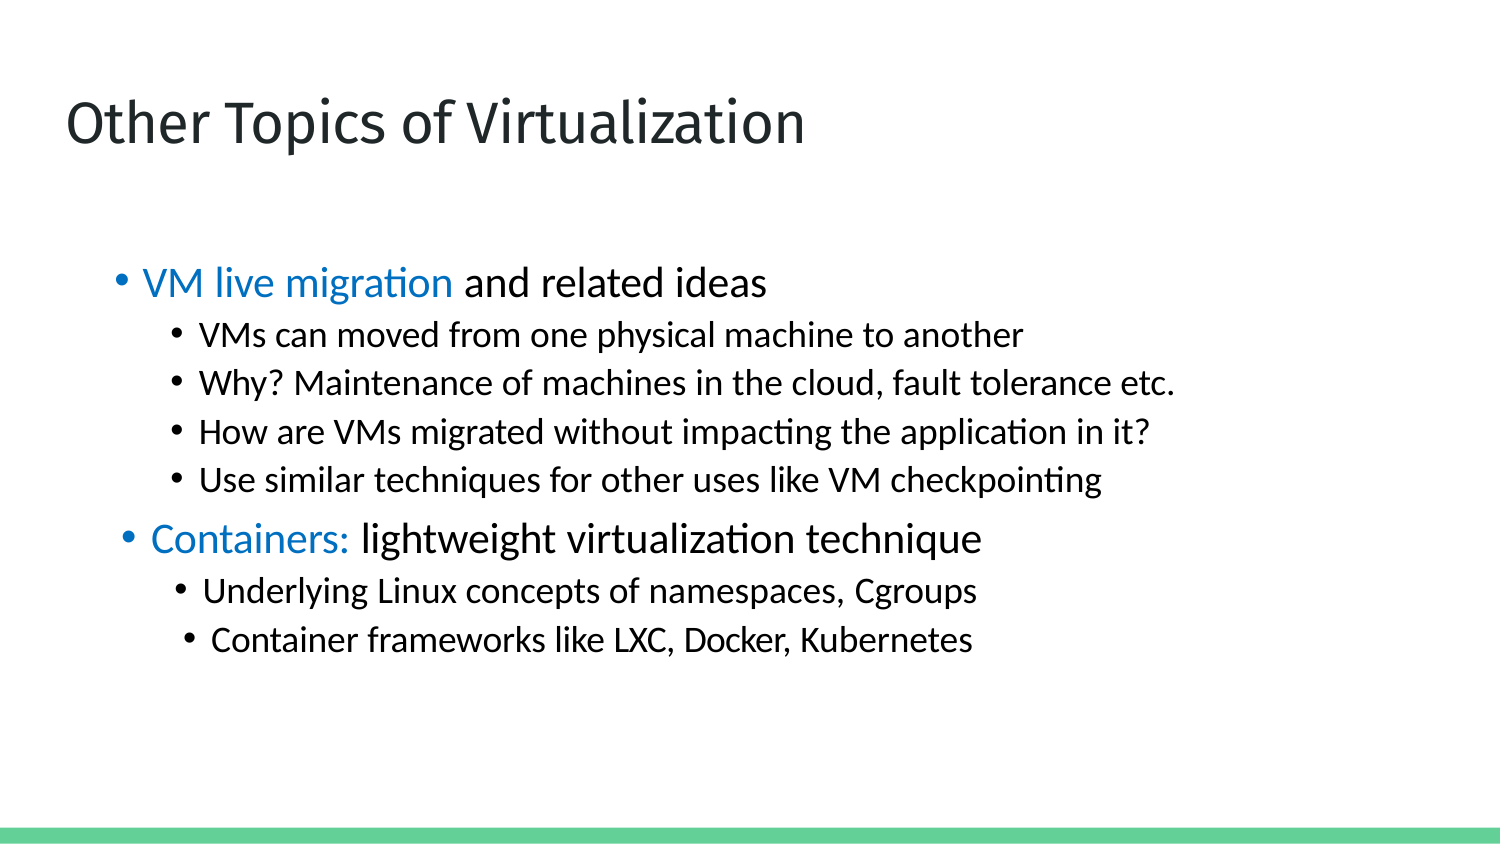

# Other topics in virtualization
Other Topics of Virtualization
VM live migration and related ideas
VMs can moved from one physical machine to another
Why? Maintenance of machines in the cloud, fault tolerance etc.
How are VMs migrated without impacting the application in it?
Use similar techniques for other uses like VM checkpointing
Containers: lightweight virtualization technique
Underlying Linux concepts of namespaces, Cgroups
Container frameworks like LXC, Docker, Kubernetes